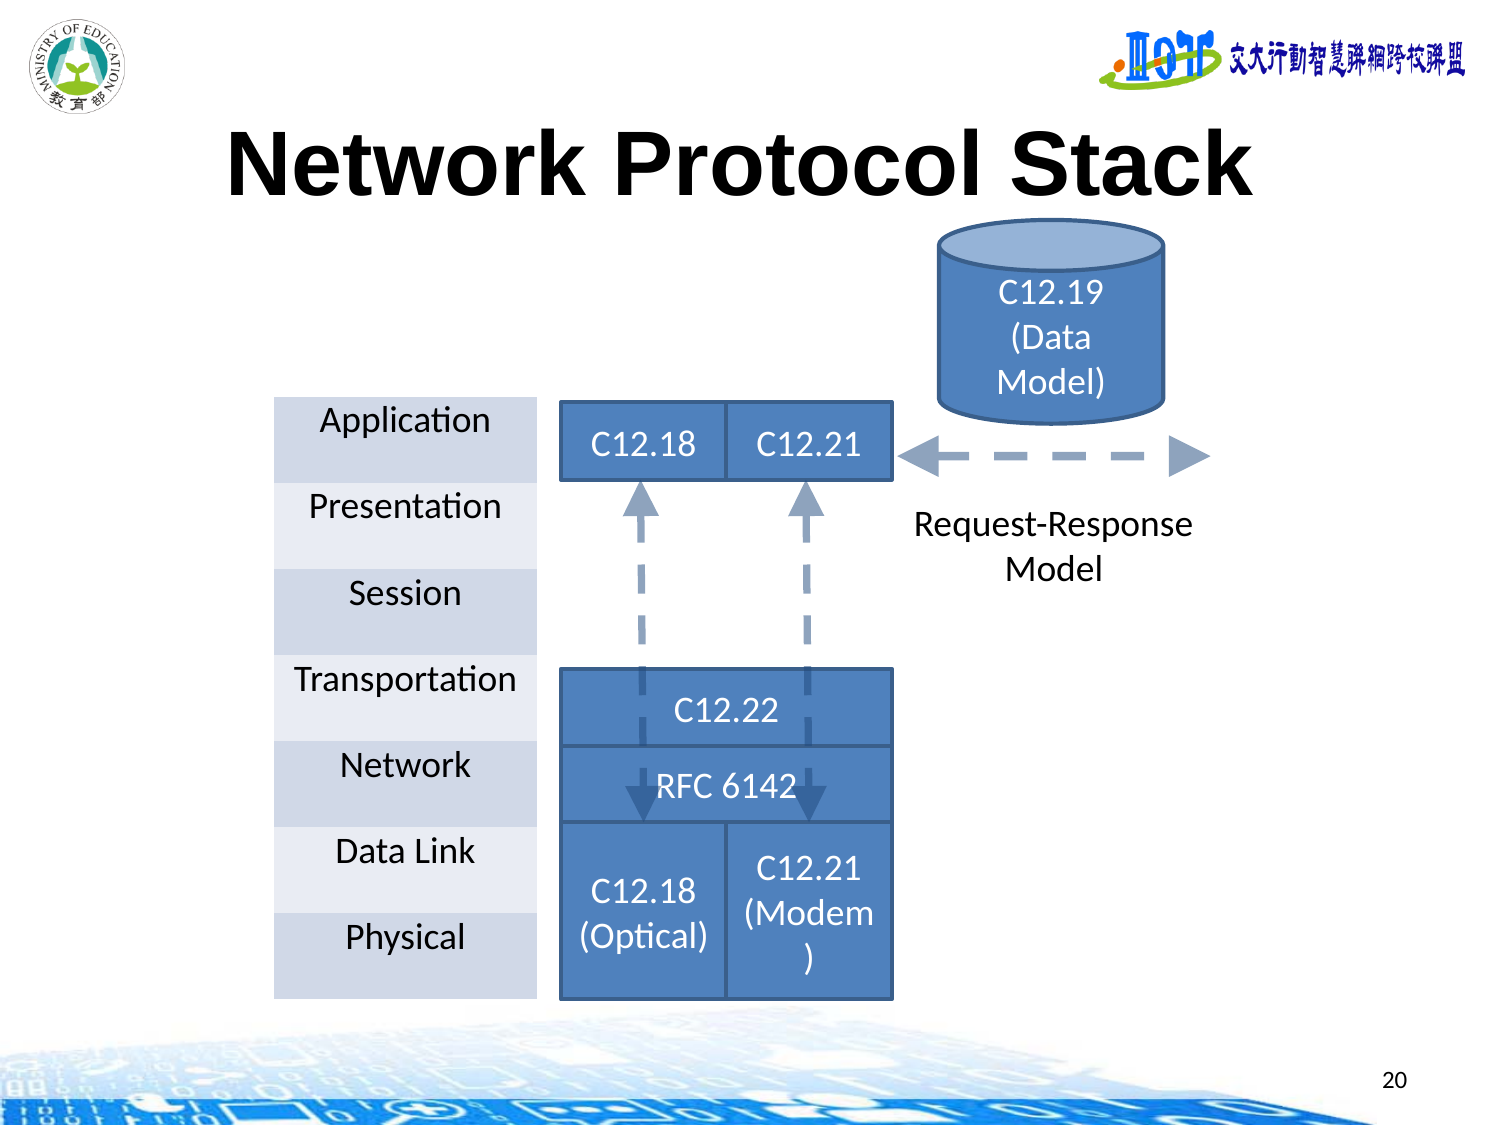

# Network Protocol Stack
C12.19
(Data Model)
| Application |
| --- |
| Presentation |
| Session |
| Transportation |
| Network |
| Data Link |
| Physical |
C12.18
C12.21
Request-Response
Model
C12.22
RFC 6142
C12.18
(Optical)
C12.21
(Modem)
20